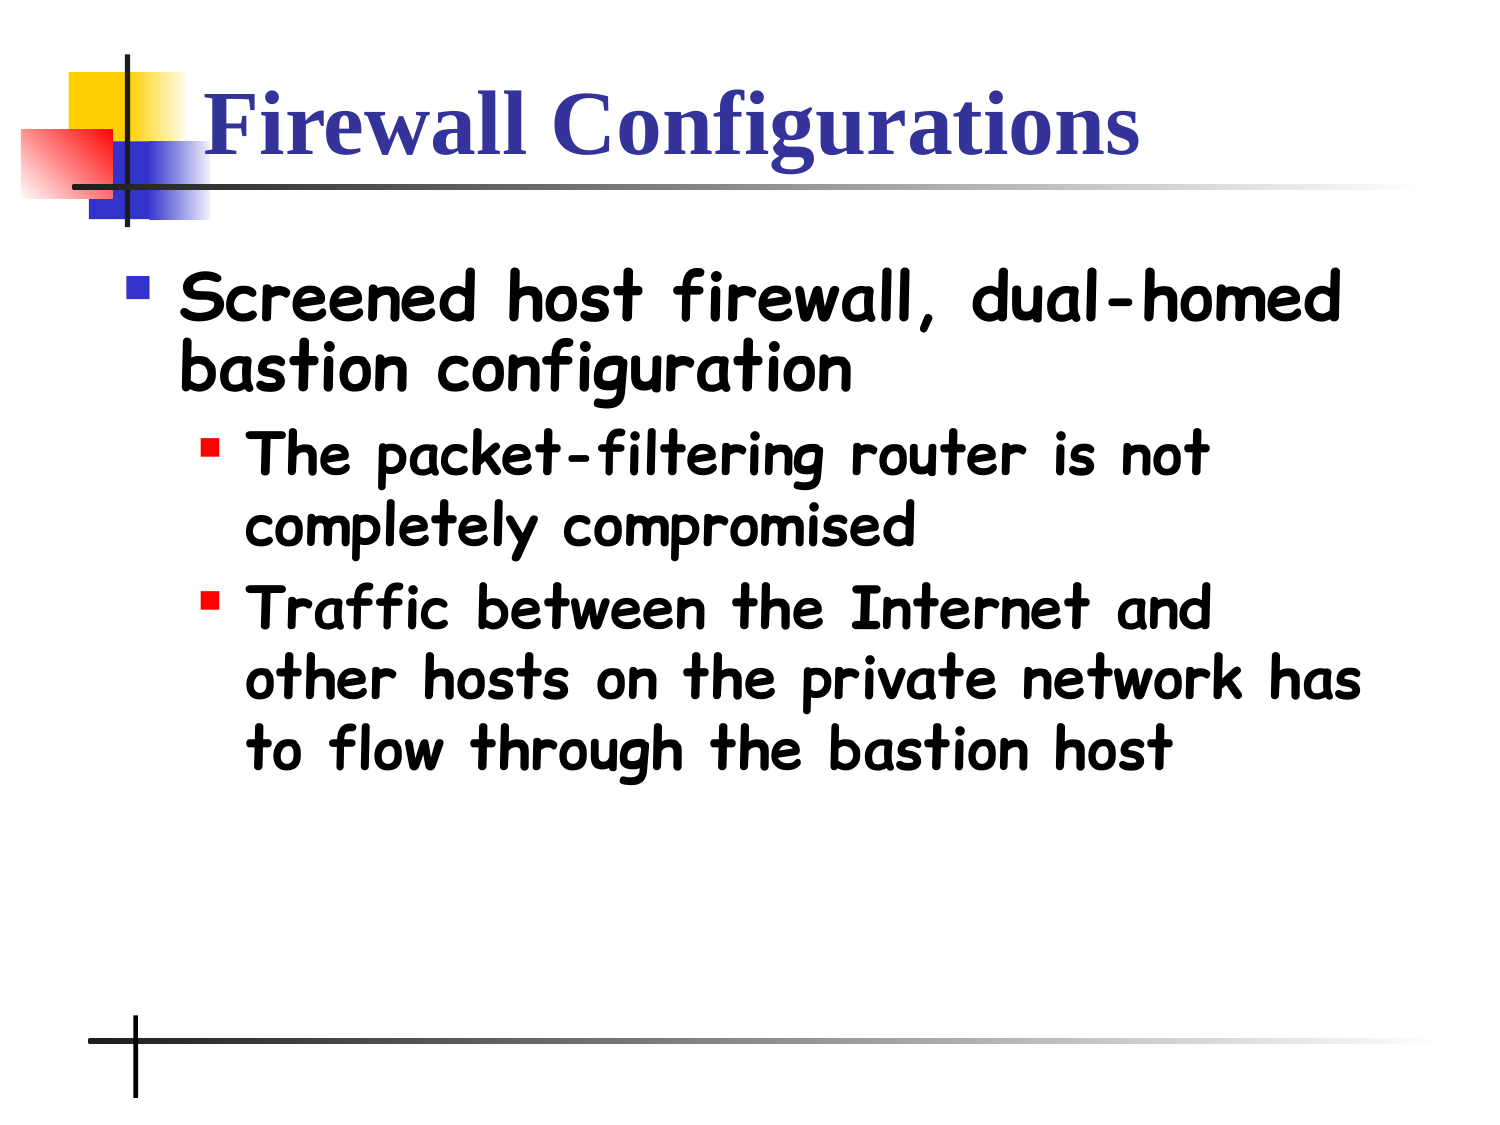

# Firewall Configurations
Screened host firewall, dual-homed bastion configuration
The packet-filtering router is not completely compromised
Traffic between the Internet and other hosts on the private network has to flow through the bastion host